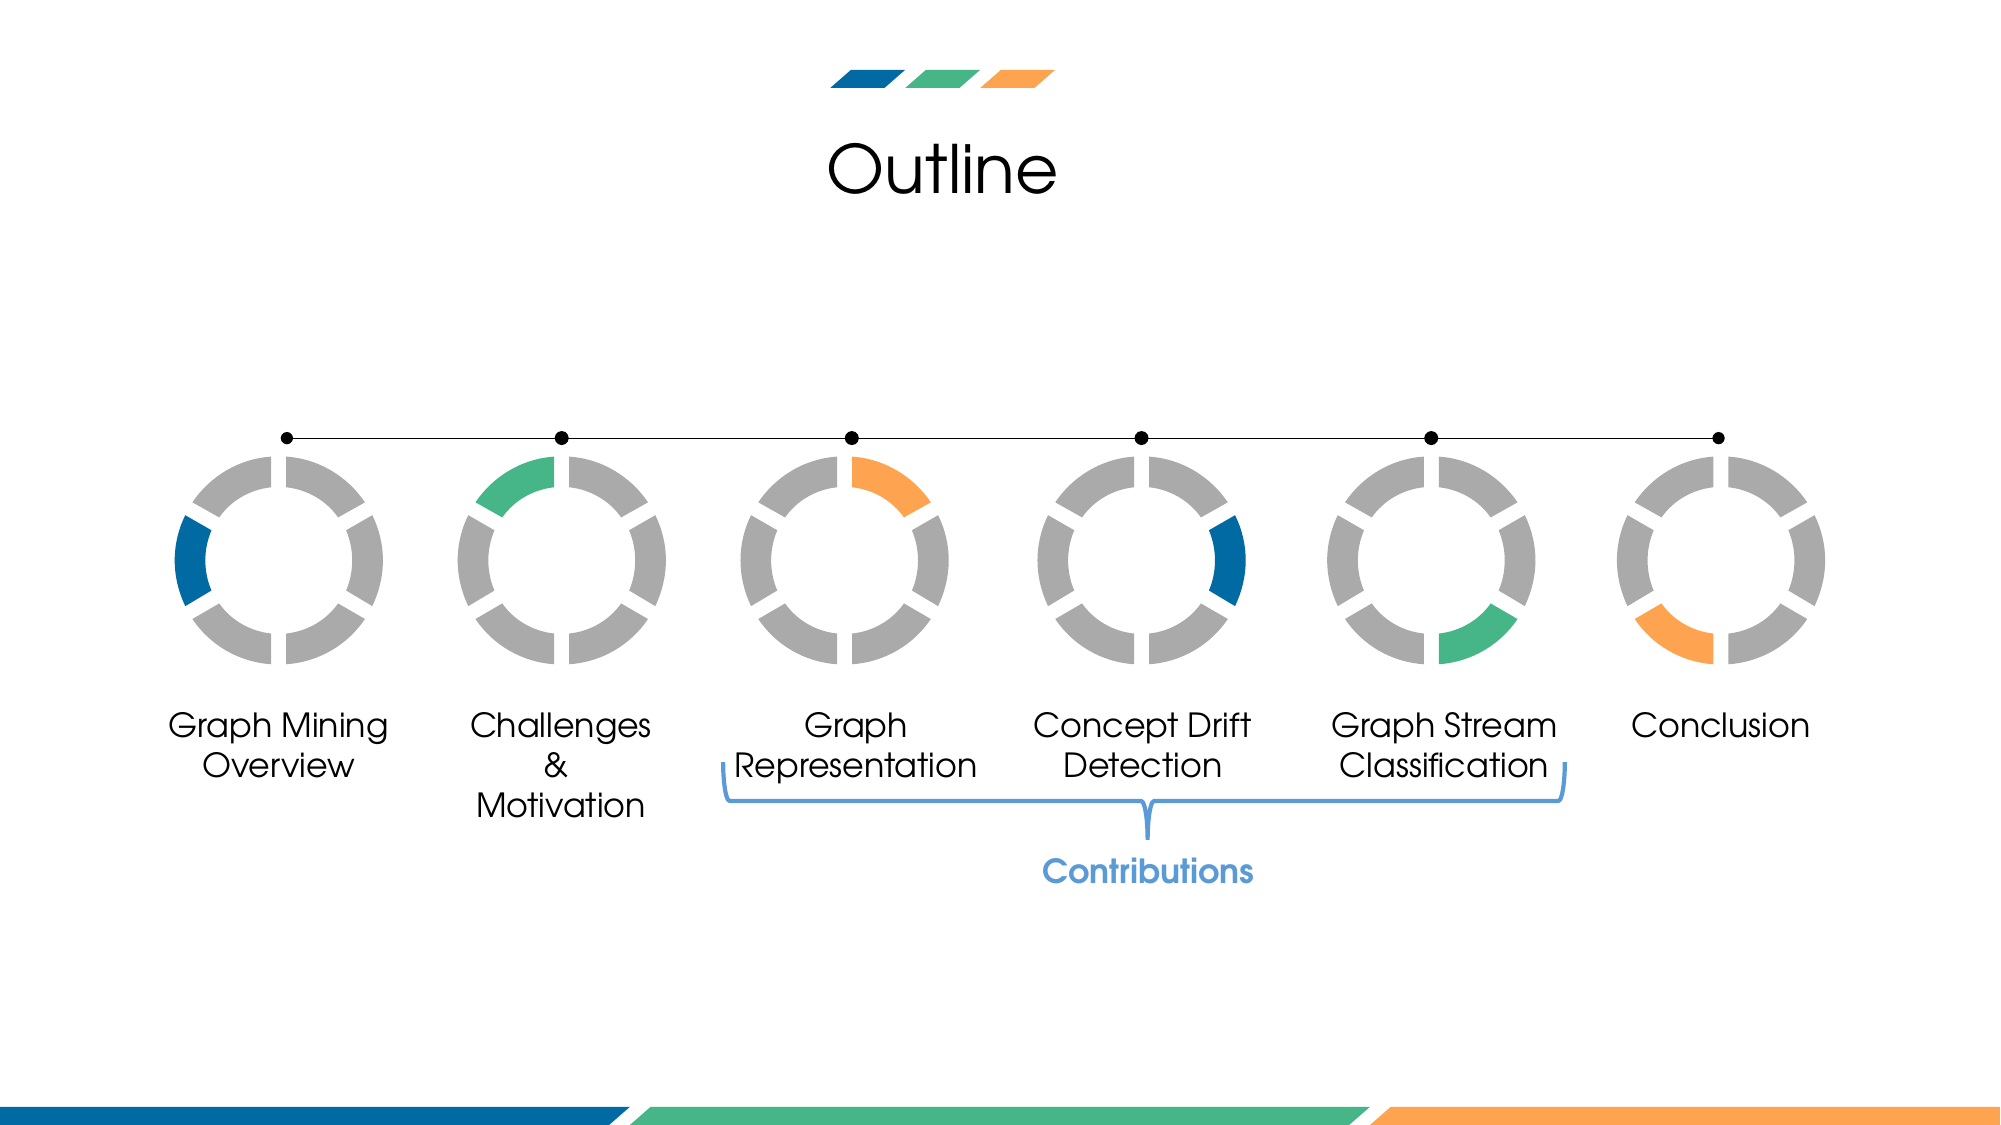

Outline

Graph Mining Overview
Challenges
&
Motivation
Graph Representation
Concept Drift
Detection
Graph Stream
Classification
Conclusion
Contributions